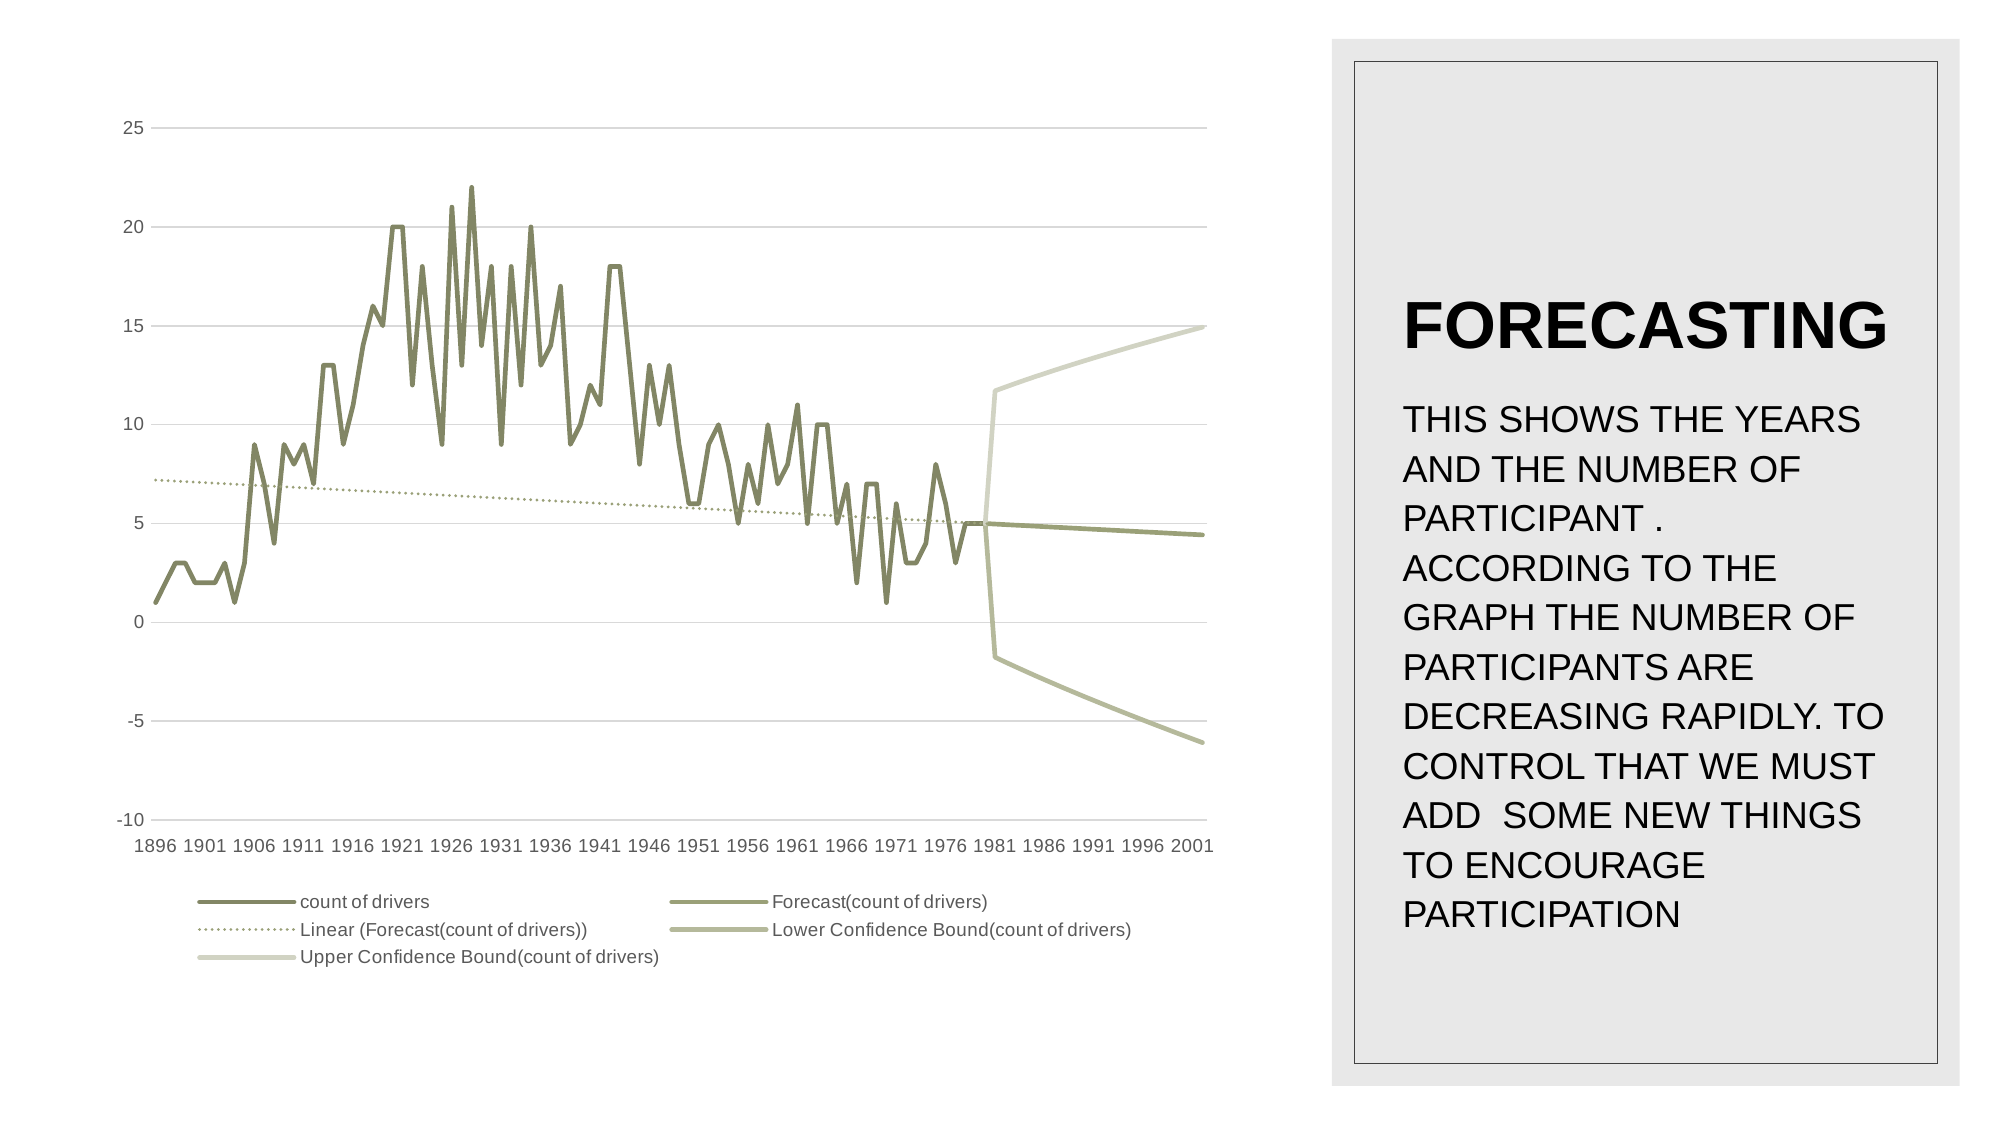

### Chart

| Category | count of drivers | Forecast(count of drivers) | Lower Confidence Bound(count of drivers) | Upper Confidence Bound(count of drivers) |
|---|---|---|---|---|
|  | 1.0 | None | None | None |
|  | 2.0 | None | None | None |
|  | 3.0 | None | None | None |
|  | 3.0 | None | None | None |
|  | 2.0 | None | None | None |
|  | 2.0 | None | None | None |
|  | 2.0 | None | None | None |
|  | 3.0 | None | None | None |
|  | 1.0 | None | None | None |
|  | 3.0 | None | None | None |
|  | 9.0 | None | None | None |
|  | 7.0 | None | None | None |
|  | 4.0 | None | None | None |
|  | 9.0 | None | None | None |
|  | 8.0 | None | None | None |
|  | 9.0 | None | None | None |
|  | 7.0 | None | None | None |
|  | 13.0 | None | None | None |
|  | 13.0 | None | None | None |
|  | 9.0 | None | None | None |
|  | 11.0 | None | None | None |
|  | 14.0 | None | None | None |
|  | 16.0 | None | None | None |
|  | 15.0 | None | None | None |
|  | 20.0 | None | None | None |
|  | 20.0 | None | None | None |
|  | 12.0 | None | None | None |
|  | 18.0 | None | None | None |
|  | 13.0 | None | None | None |
|  | 9.0 | None | None | None |
|  | 21.0 | None | None | None |
|  | 13.0 | None | None | None |
|  | 22.0 | None | None | None |
|  | 14.0 | None | None | None |
|  | 18.0 | None | None | None |
|  | 9.0 | None | None | None |
|  | 18.0 | None | None | None |
|  | 12.0 | None | None | None |
|  | 20.0 | None | None | None |
|  | 13.0 | None | None | None |
|  | 14.0 | None | None | None |
|  | 17.0 | None | None | None |
|  | 9.0 | None | None | None |
|  | 10.0 | None | None | None |
|  | 12.0 | None | None | None |
|  | 11.0 | None | None | None |
|  | 18.0 | None | None | None |
|  | 18.0 | None | None | None |
|  | 13.0 | None | None | None |
|  | 8.0 | None | None | None |
|  | 13.0 | None | None | None |
|  | 10.0 | None | None | None |
|  | 13.0 | None | None | None |
|  | 9.0 | None | None | None |
|  | 6.0 | None | None | None |
|  | 6.0 | None | None | None |
|  | 9.0 | None | None | None |
|  | 10.0 | None | None | None |
|  | 8.0 | None | None | None |
|  | 5.0 | None | None | None |
|  | 8.0 | None | None | None |
|  | 6.0 | None | None | None |
|  | 10.0 | None | None | None |
|  | 7.0 | None | None | None |
|  | 8.0 | None | None | None |
|  | 11.0 | None | None | None |
|  | 5.0 | None | None | None |
|  | 10.0 | None | None | None |
|  | 10.0 | None | None | None |
|  | 5.0 | None | None | None |
|  | 7.0 | None | None | None |
|  | 2.0 | None | None | None |
|  | 7.0 | None | None | None |
|  | 7.0 | None | None | None |
|  | 1.0 | None | None | None |
|  | 6.0 | None | None | None |
|  | 3.0 | None | None | None |
|  | 3.0 | None | None | None |
|  | 4.0 | None | None | None |
|  | 8.0 | None | None | None |
|  | 6.0 | None | None | None |
|  | 3.0 | None | None | None |
|  | 5.0 | None | None | None |
|  | 5.0 | None | None | None |
|  | 5.0 | 5.0 | 5.0 | 5.0 |
|  | None | 4.973812780926315 | -1.7635288010782375 | 11.711154362930868 |
|  | None | 4.947625561852648 | -1.9987043032425502 | 11.893955426947848 |
|  | None | 4.921438342778963 | -2.2293698393729295 | 12.072246524930854 |
|  | None | 4.895251123705296 | -2.4559079390413174 | 12.246410186451909 |
|  | None | 4.869063904631611 | -2.67865330667608 | 12.416781115939301 |
|  | None | 4.842876685557944 | -2.897900733389048 | 12.583654104504937 |
|  | None | 4.816689466484259 | -3.1139114056295796 | 12.747290338598098 |
|  | None | 4.7905022474105925 | -3.326917990244529 | 12.907922485065715 |
|  | None | 4.764315028336907 | -3.5371287737365167 | 13.065758830410331 |
|  | None | 4.73812780926324 | -3.744731061965668 | 13.220986680492148 |
|  | None | 4.711940590189555 | -3.9498939954422463 | 13.373775175821358 |
|  | None | 4.685753371115888 | -4.152770898325663 | 13.52427764055744 |
|  | None | 4.659566152042204 | -4.353501252050049 | 13.672633556134457 |
|  | None | 4.633378932968537 | -4.552212364275171 | 13.818970230212244 |
|  | None | 4.607191713894851 | -4.749020788657543 | 13.963404216447245 |
|  | None | 4.581004494821184 | -4.944033539381546 | 14.106042529023913 |
|  | None | 4.554817275747499 | -5.13734913552584 | 14.246983687020839 |
|  | None | 4.5286300566738324 | -5.329058503474562 | 14.386318616822226 |
|  | None | 4.502442837600148 | -5.519245760223473 | 14.524131435423769 |
|  | None | 4.476255618526481 | -5.707988896211009 | 14.66050013326397 |
|  | None | 4.450068399452795 | -5.895360372959771 | 14.79549717186536 |
|  | None | 4.423881180379128 | -6.081427648141547 | 14.929190008899804 |
# FORECASTING

THIS SHOWS THE YEARS AND THE NUMBER OF PARTICIPANT . ACCORDING TO THE GRAPH THE NUMBER OF PARTICIPANTS ARE DECREASING RAPIDLY. TO CONTROL THAT WE MUST ADD  SOME NEW THINGS TO ENCOURAGE PARTICIPATION